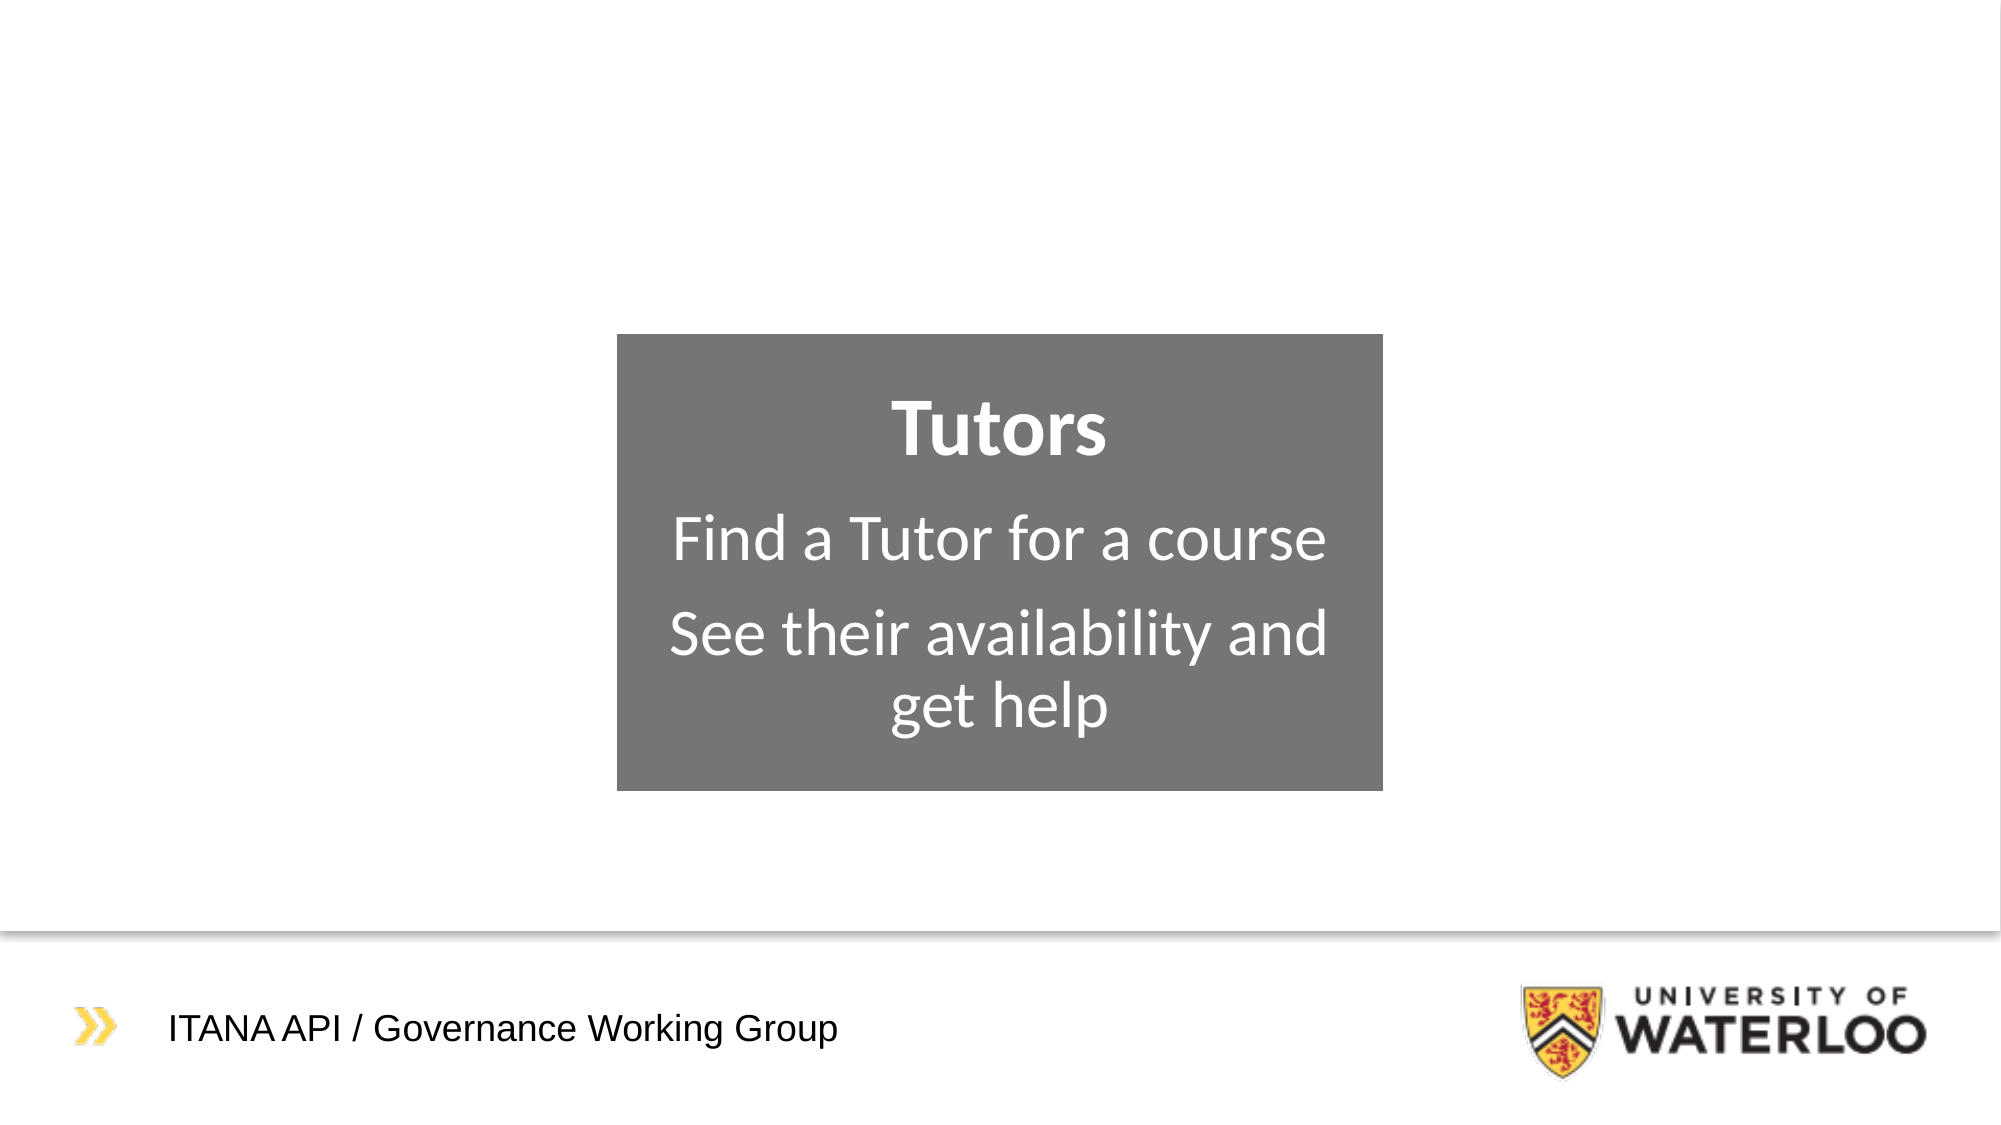

Tutors
Find a Tutor for a course
See their availability and get help